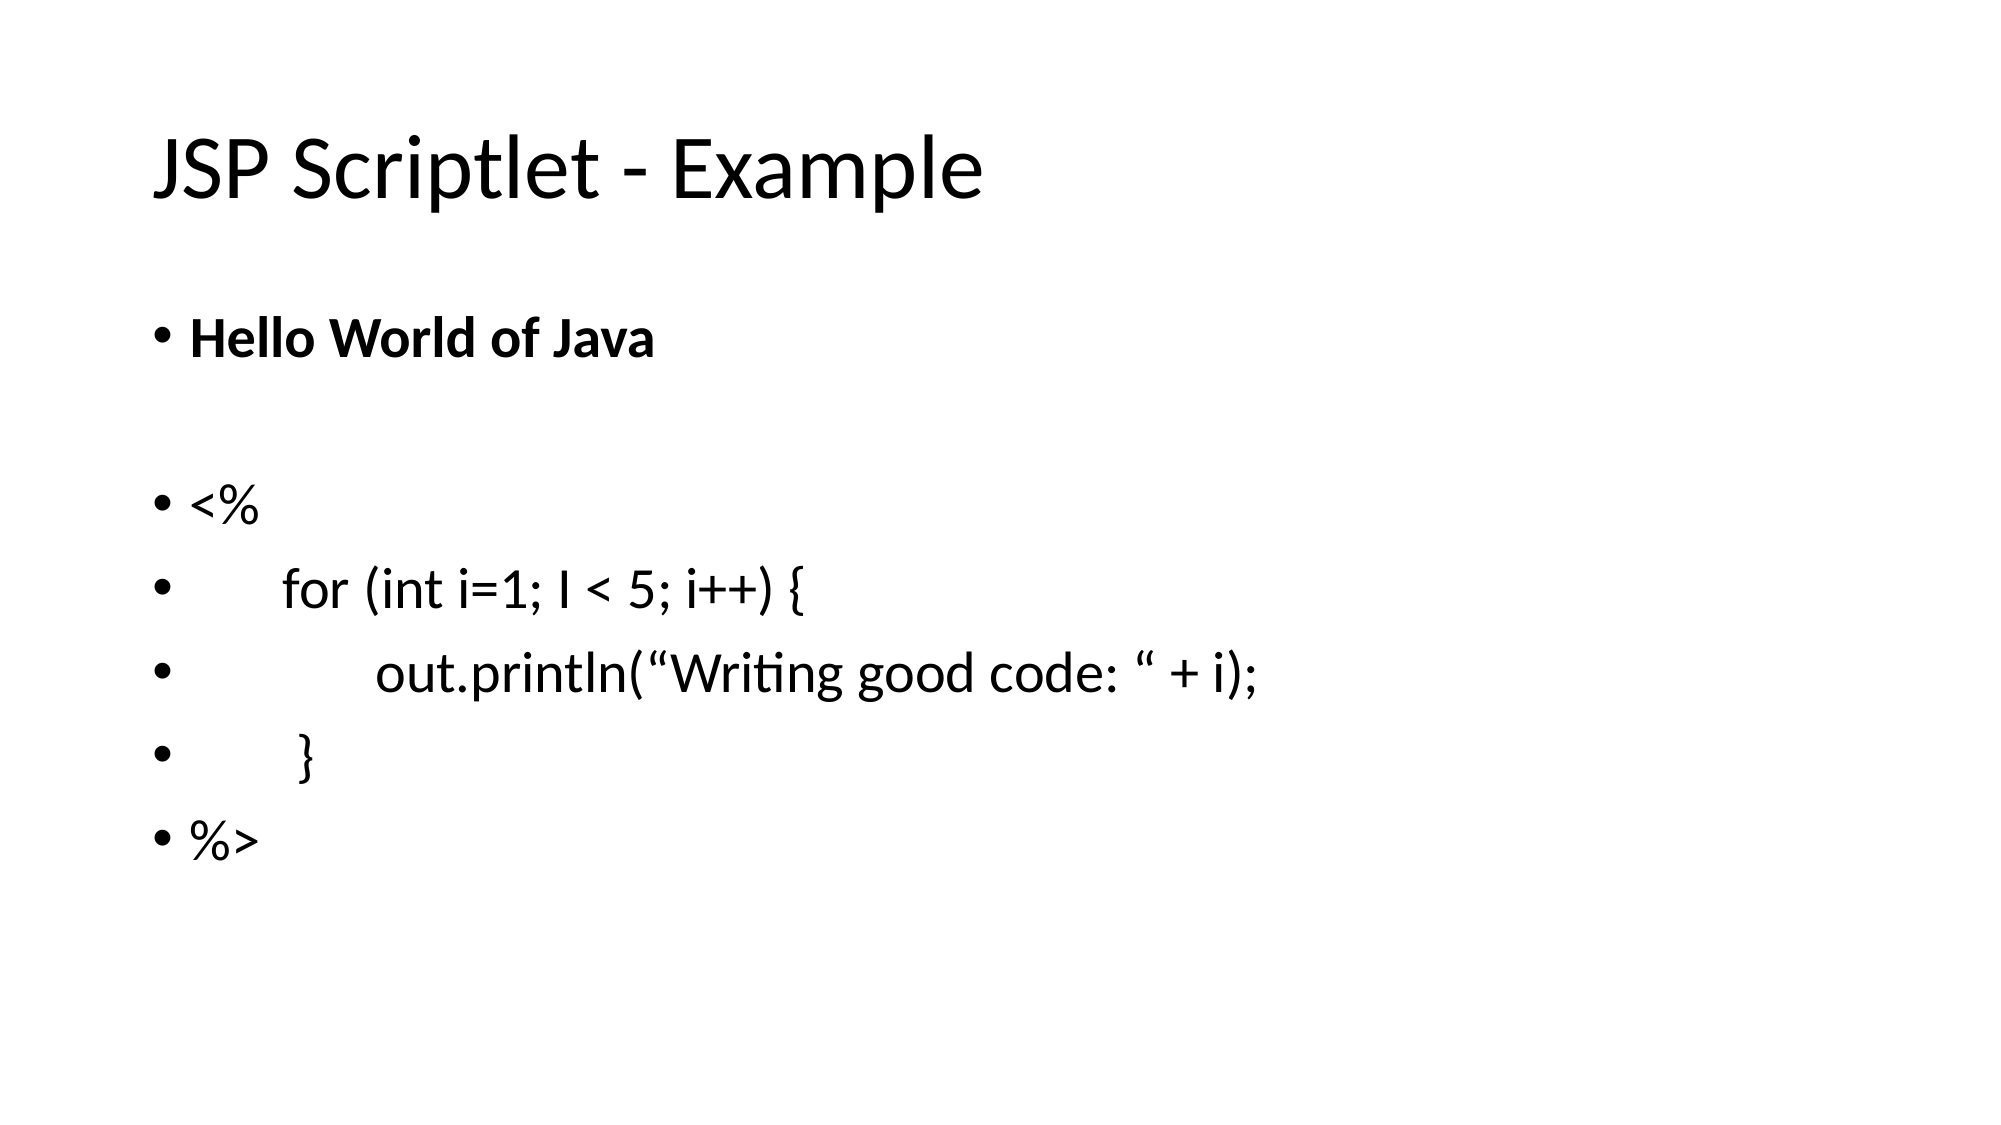

# JSP Scriptlet - Example
Hello World of Java

<%
       for (int i=1; I < 5; i++) {
              out.println(“Writing good code: “ + i);
        }
%>